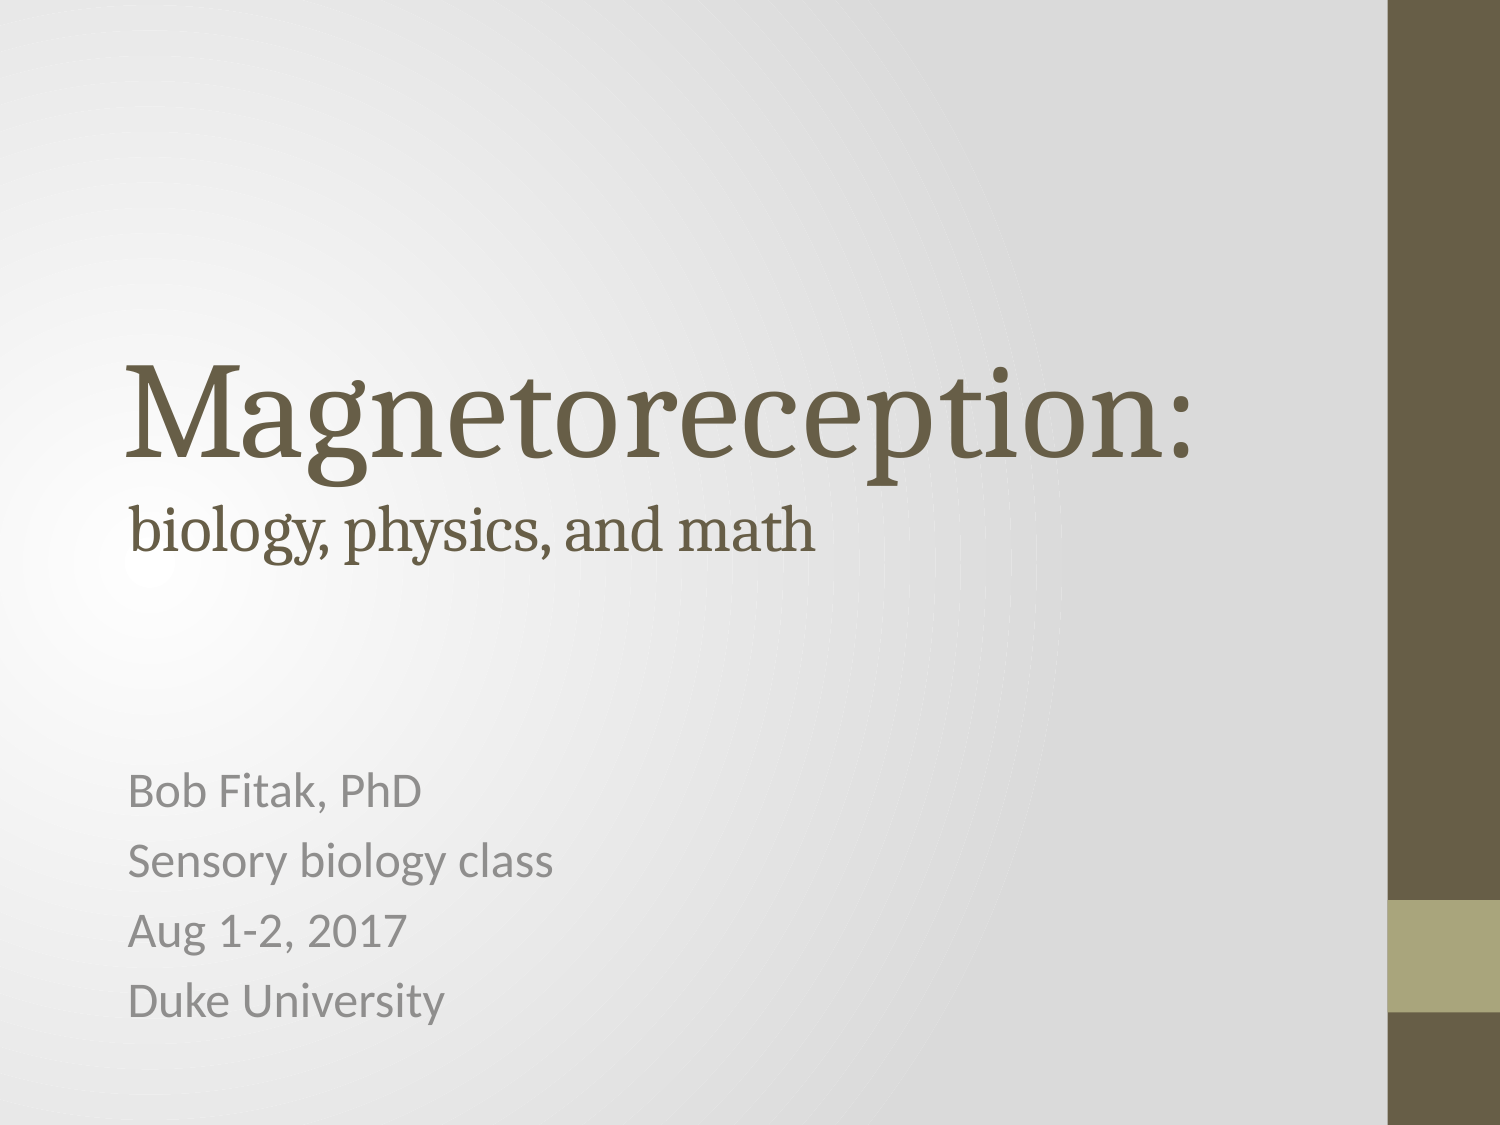

# Magnetoreception: biology, physics, and math
Bob Fitak, PhD
Sensory biology class
Aug 1-2, 2017
Duke University